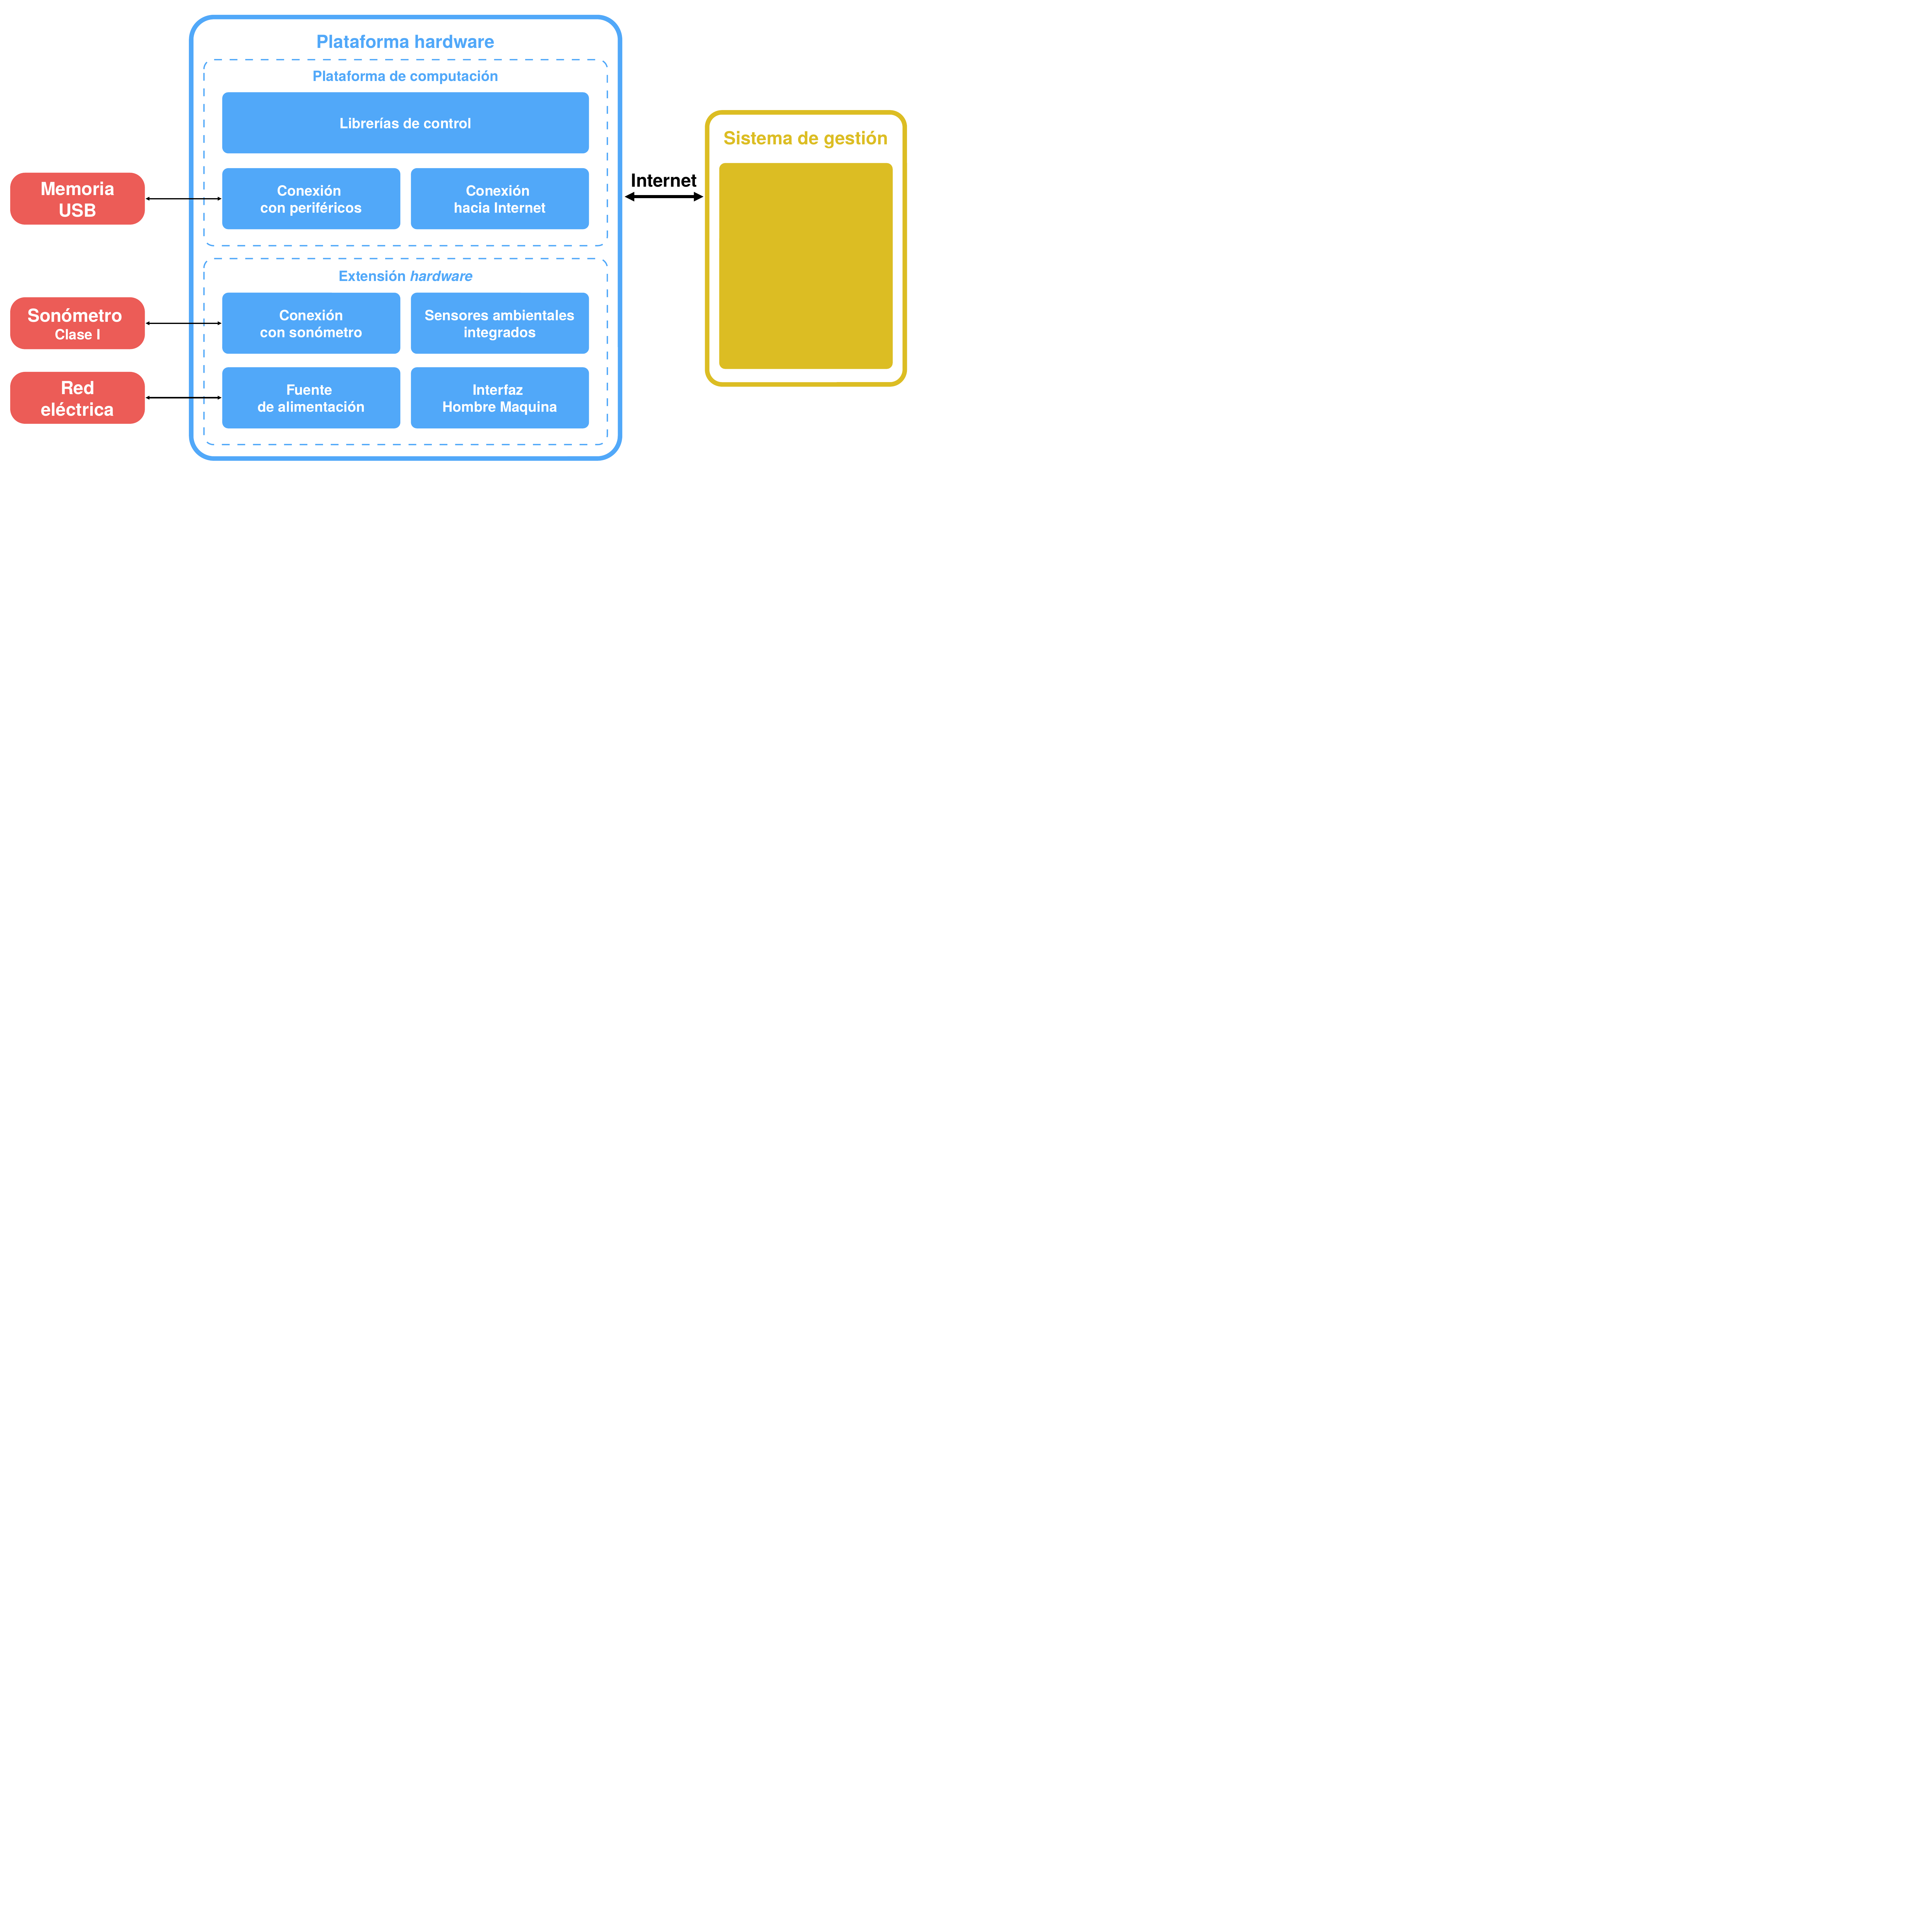

Plataforma hardware

Plataforma de computación
Librerías de control

Sistema de gestión
Internet

Conexión
con periféricos
Conexión
hacia Internet

Memoria USB

Extensión hardware
Conexión
con sonómetro
Sensores ambientales integrados

Sonómetro
Clase I

Fuente
de alimentación
Interfaz
Hombre Maquina

Red eléctrica